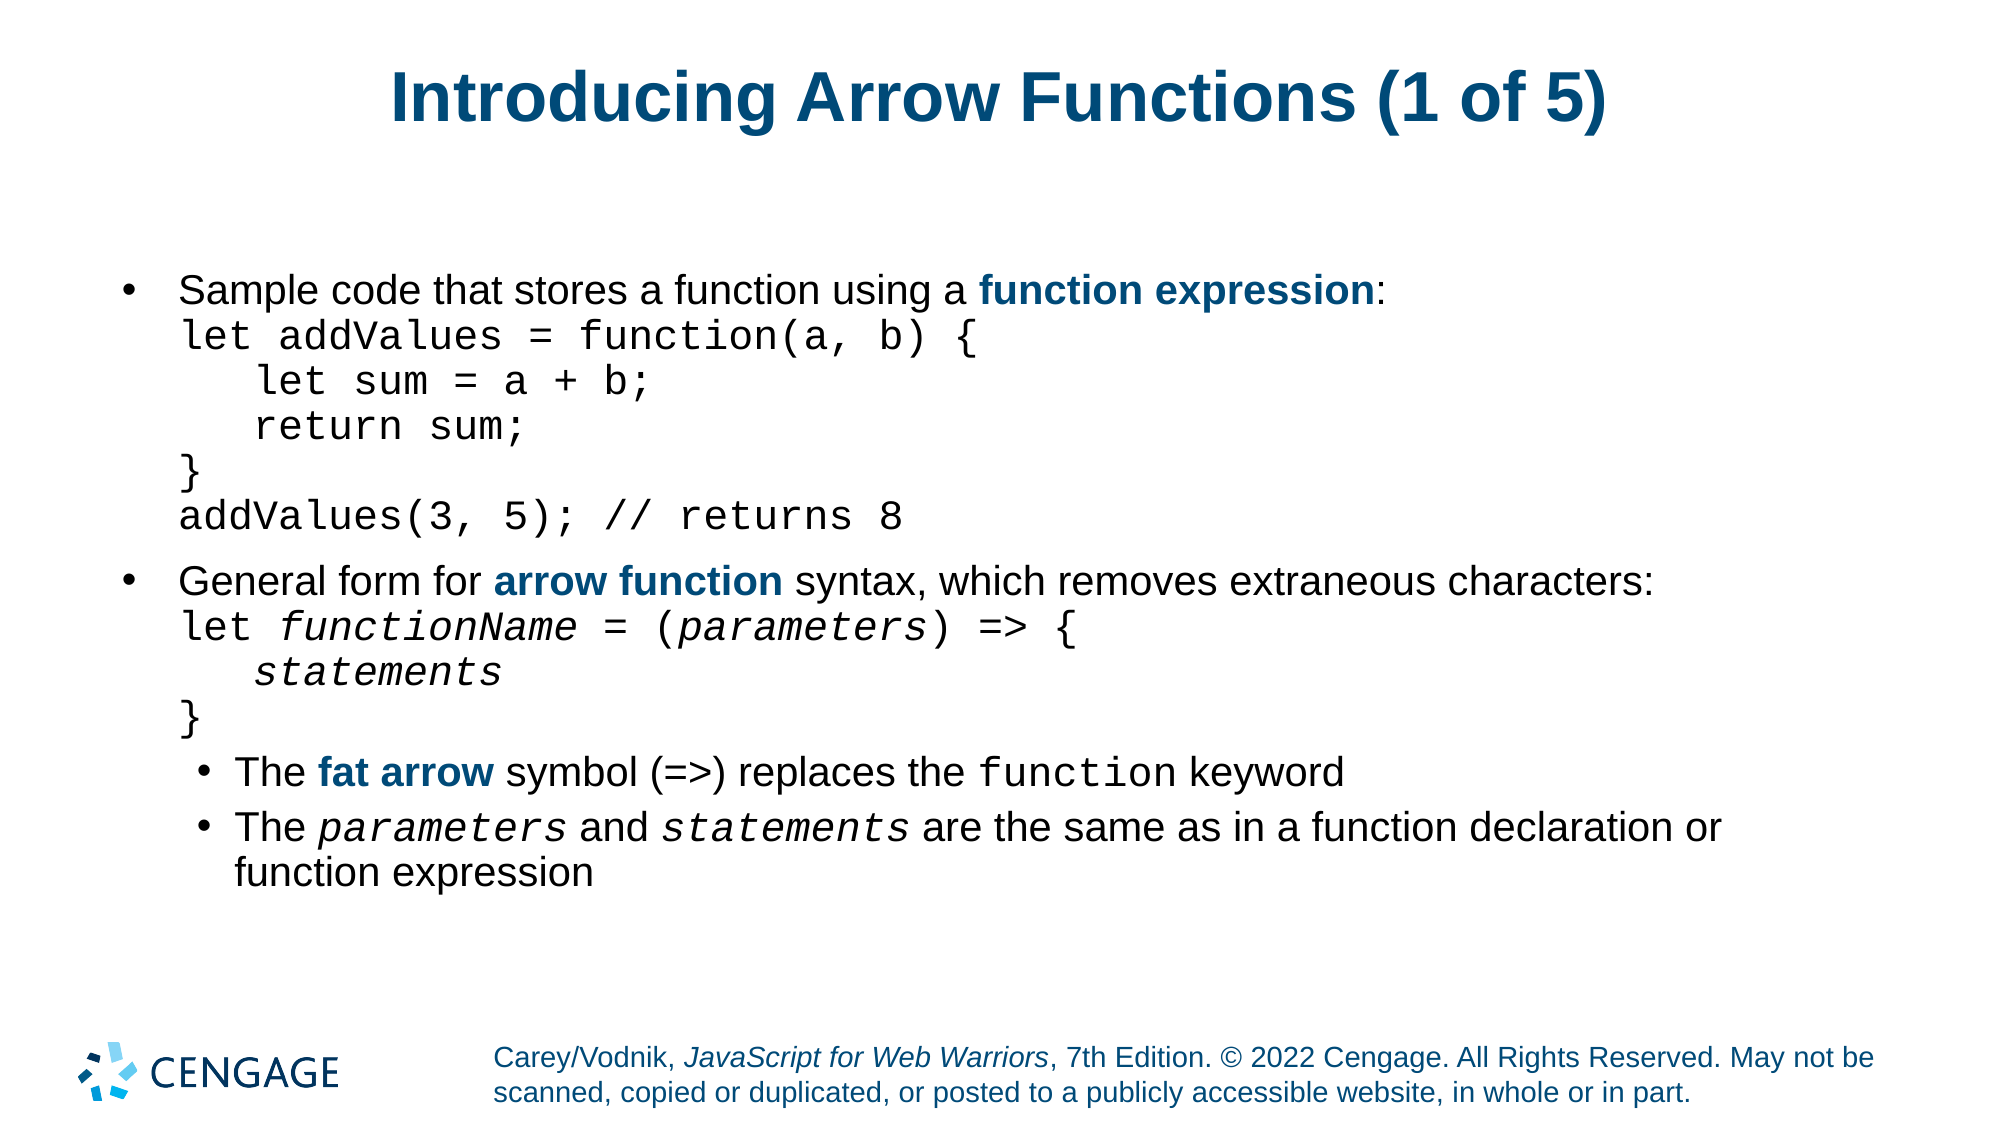

# Introducing Arrow Functions (1 of 5)
Sample code that stores a function using a function expression:
let addValues = function(a, b) {
   let sum = a + b;
   return sum;
}
addValues(3, 5); // returns 8
General form for arrow function syntax, which removes extraneous characters:
let functionName = (parameters) => {
   statements
}
The fat arrow symbol (=>) replaces the function keyword
The parameters and statements are the same as in a function declaration or function expression